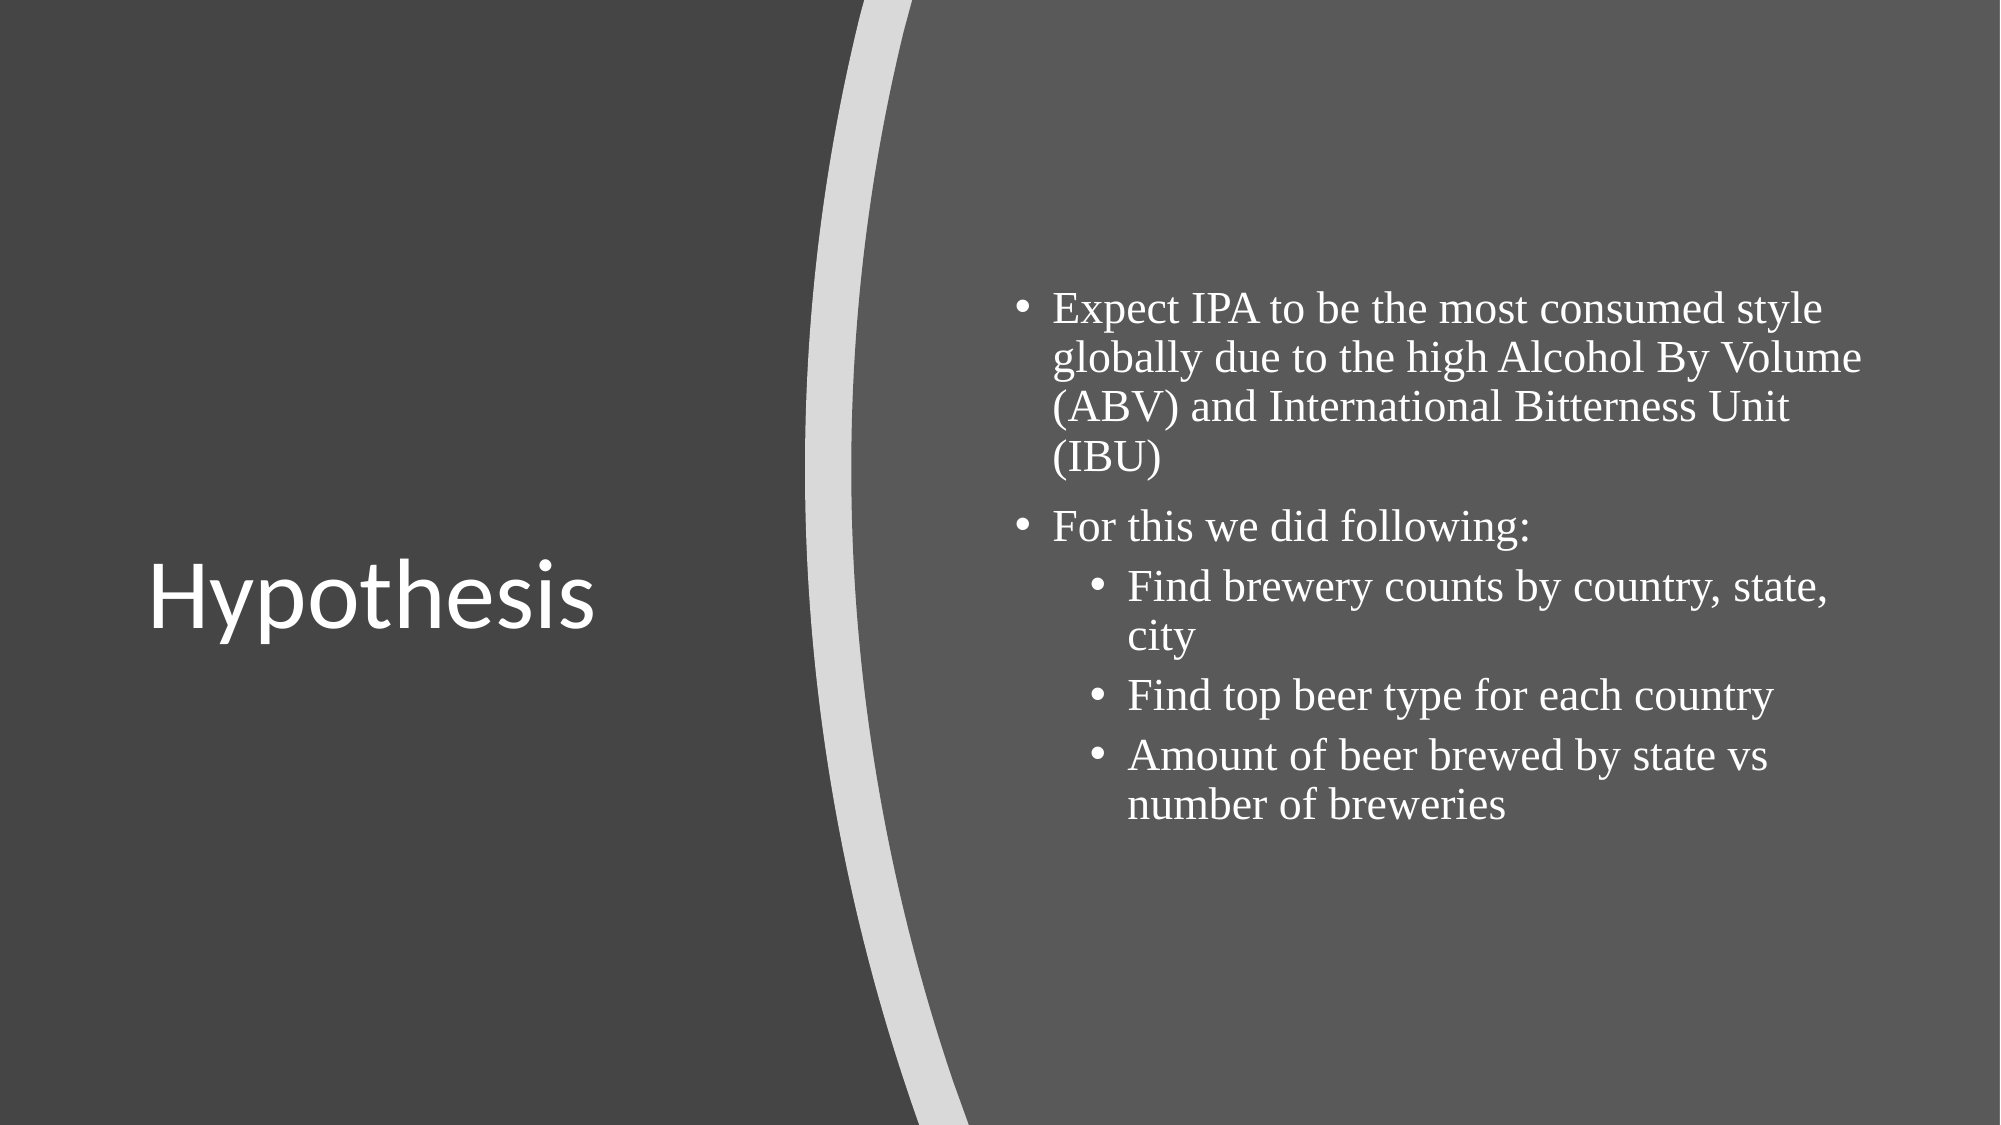

Expect IPA to be the most consumed style globally due to the high Alcohol By Volume (ABV) and International Bitterness Unit (IBU)
For this we did following:
Find brewery counts by country, state, city
Find top beer type for each country
Amount of beer brewed by state vs number of breweries

# Hypothesis